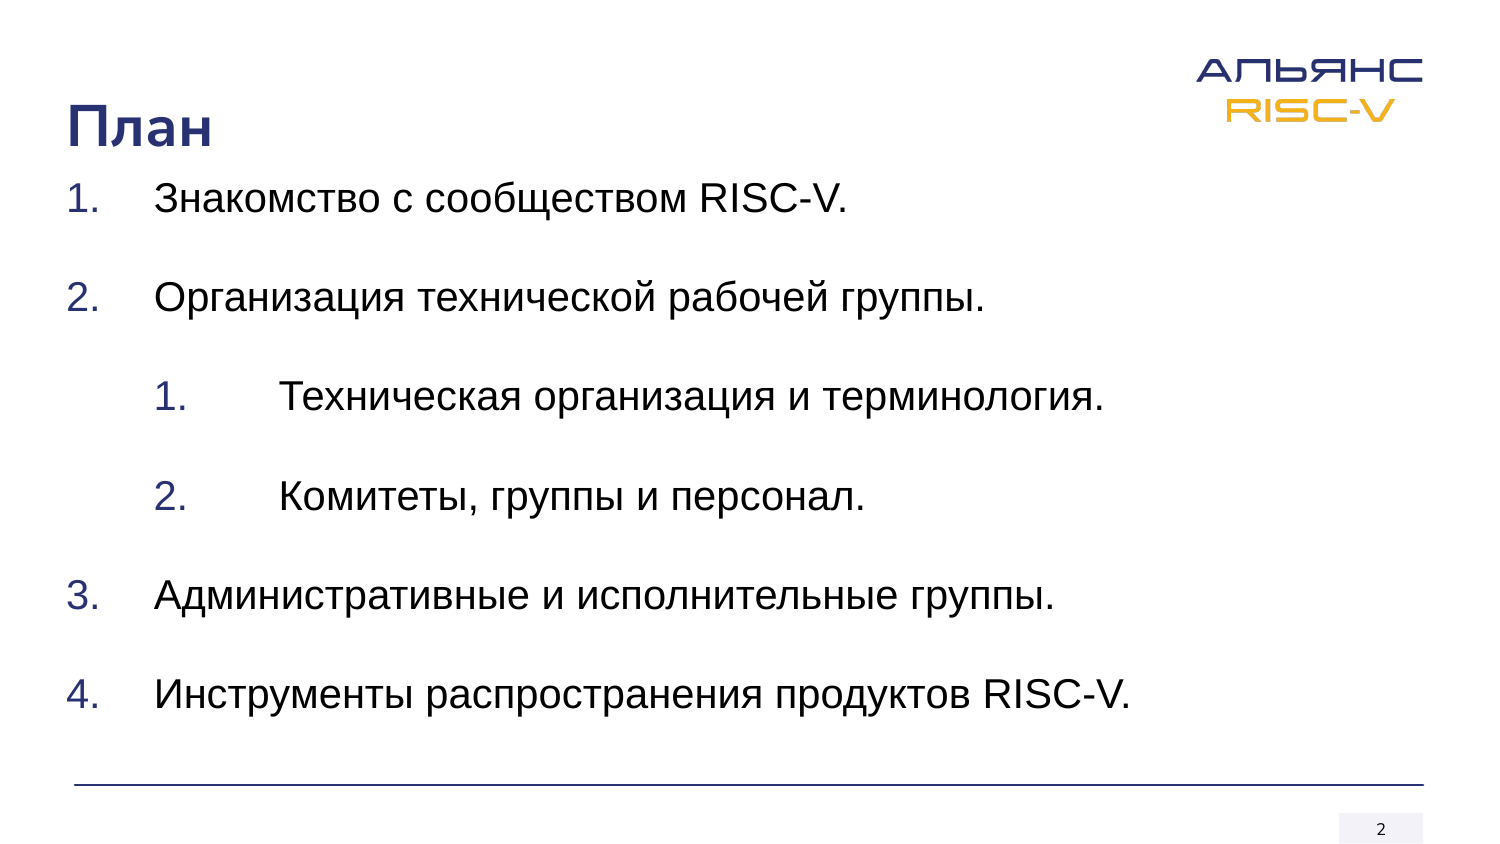

# План
Знакомство с сообществом RISC-V.
Организация технической рабочей группы.
Техническая организация и терминология.
Комитеты, группы и персонал.
Административные и исполнительные группы.
Инструменты распространения продуктов RISC-V.